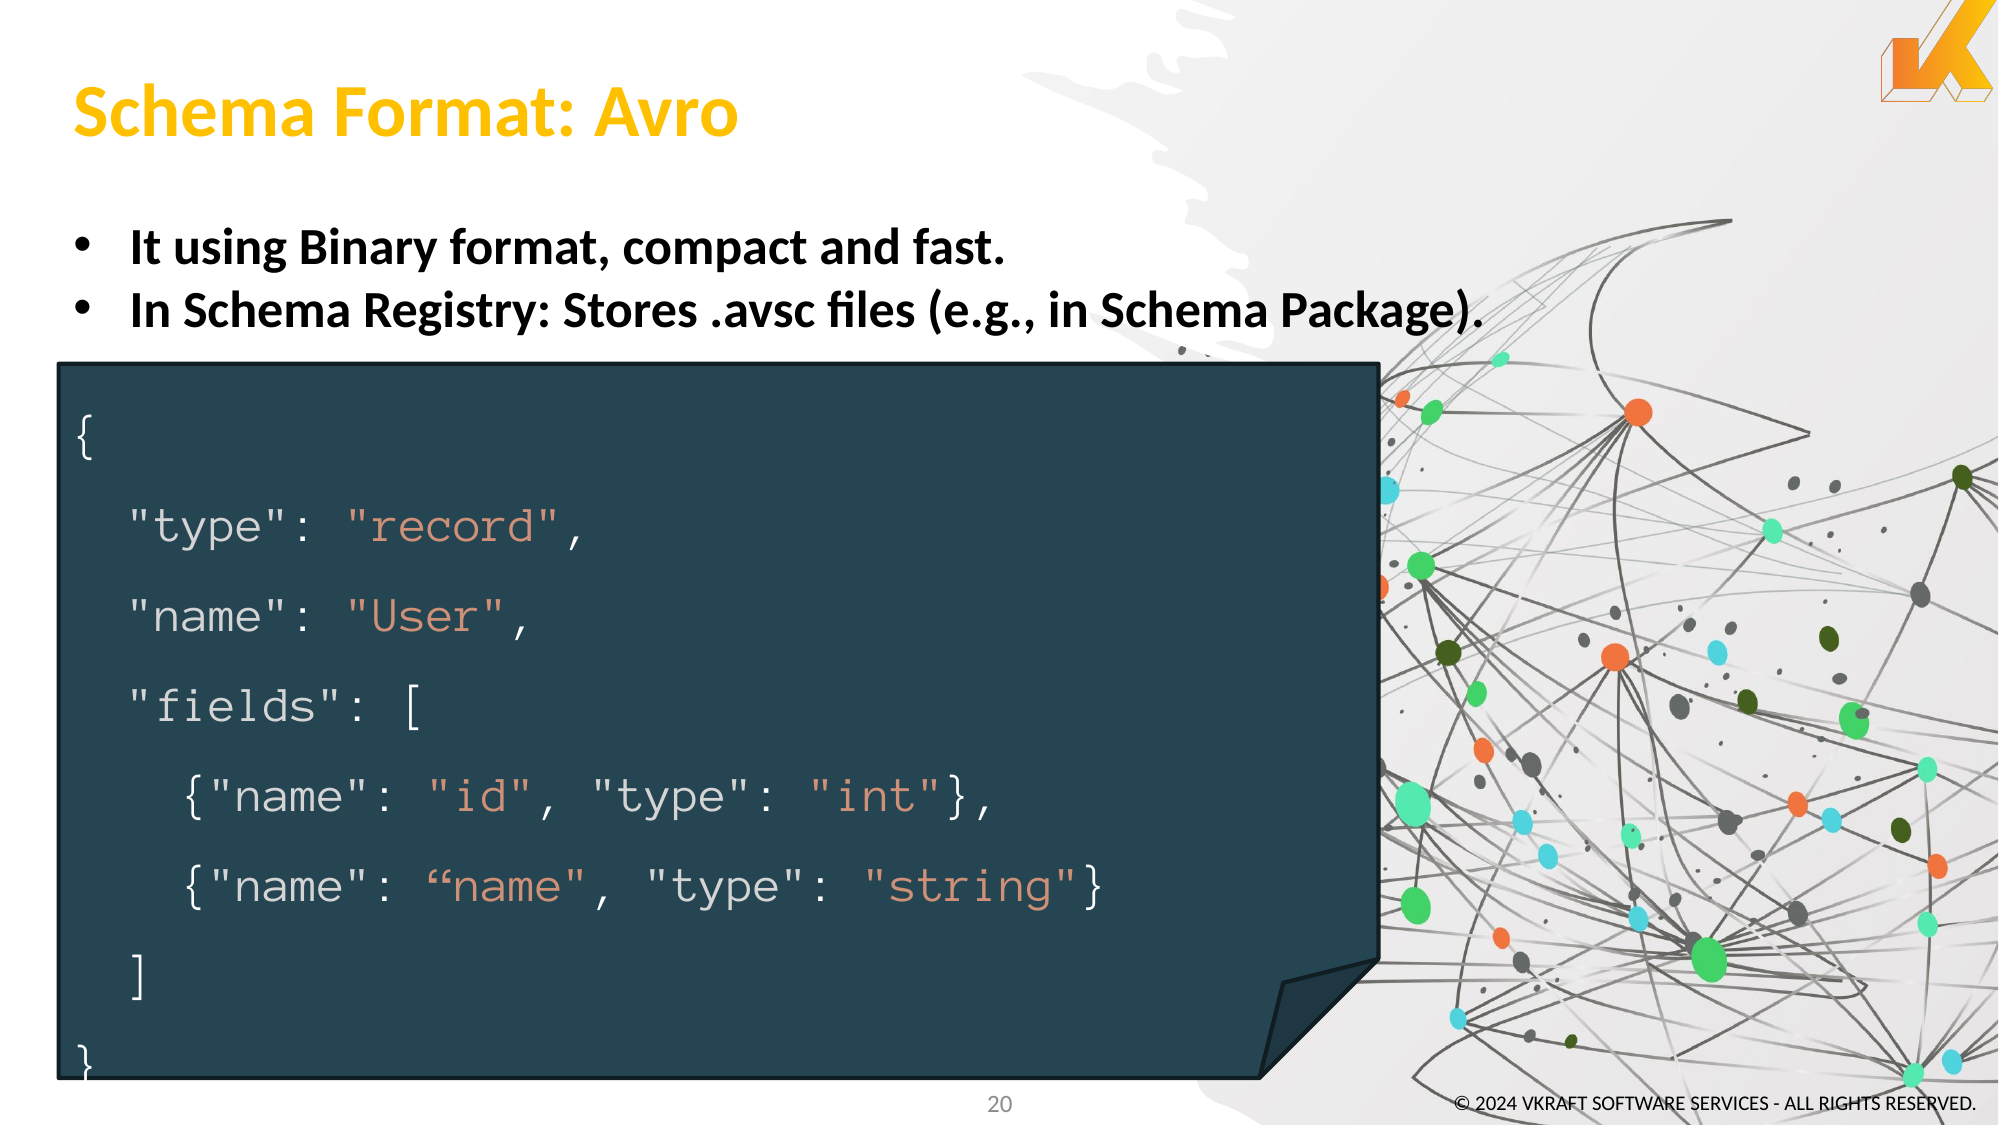

# Schema Format: Avro
It using Binary format, compact and fast.
In Schema Registry: Stores .avsc files (e.g., in Schema Package).
{
  "type": "record",
  "name": "User",
  "fields": [
    {"name": "id", "type": "int"},
    {"name": “name", "type": "string"}
  ]
}